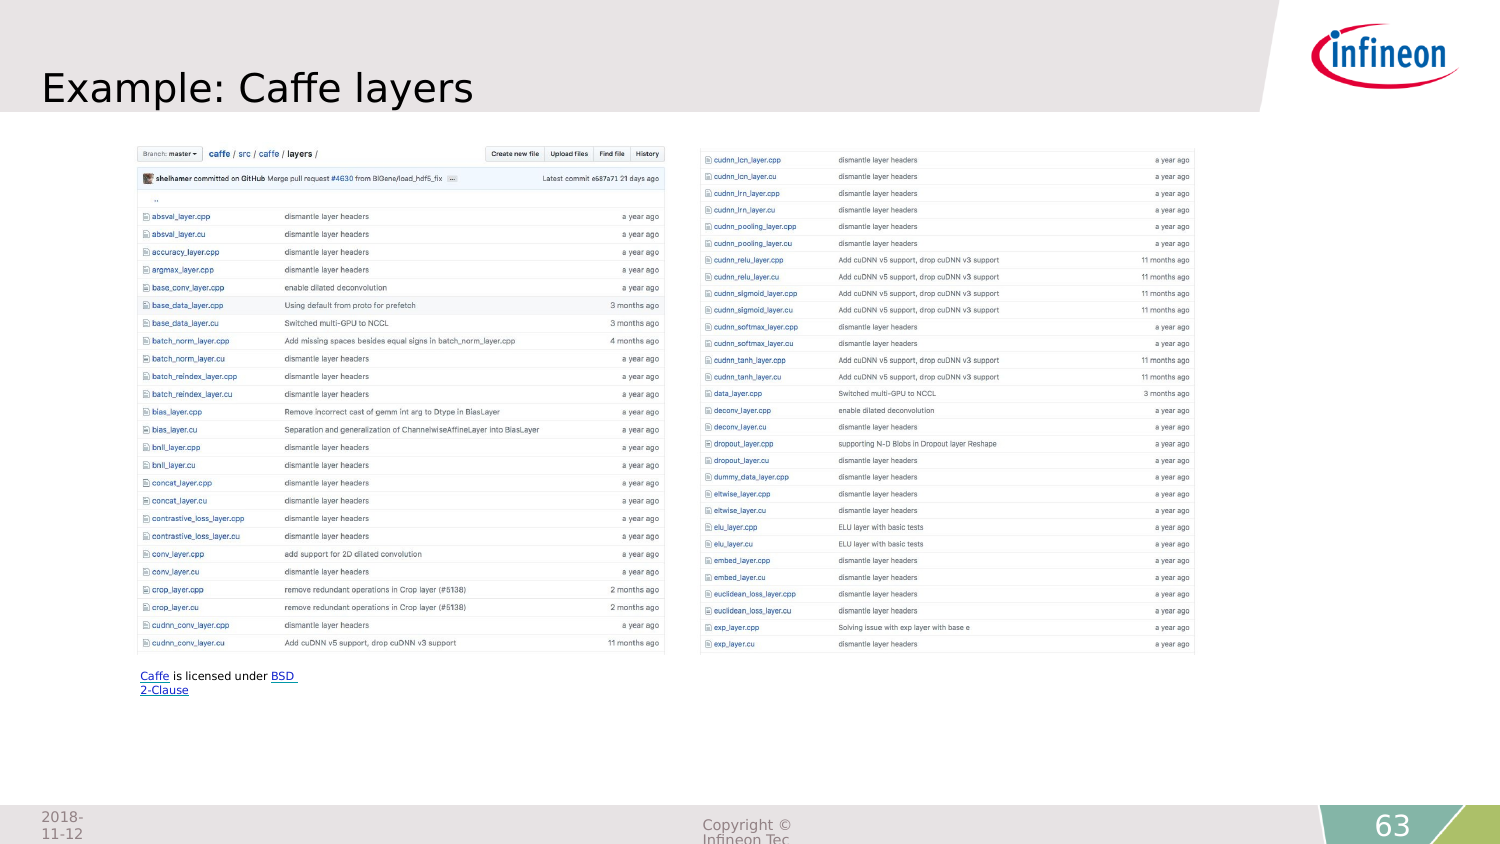

# Example: Caffe layers

Caffe is licensed under BSD 2-Clause
2018-11-12
Copyright © Infineon Technologies AG 2018. All rights reserved.
63